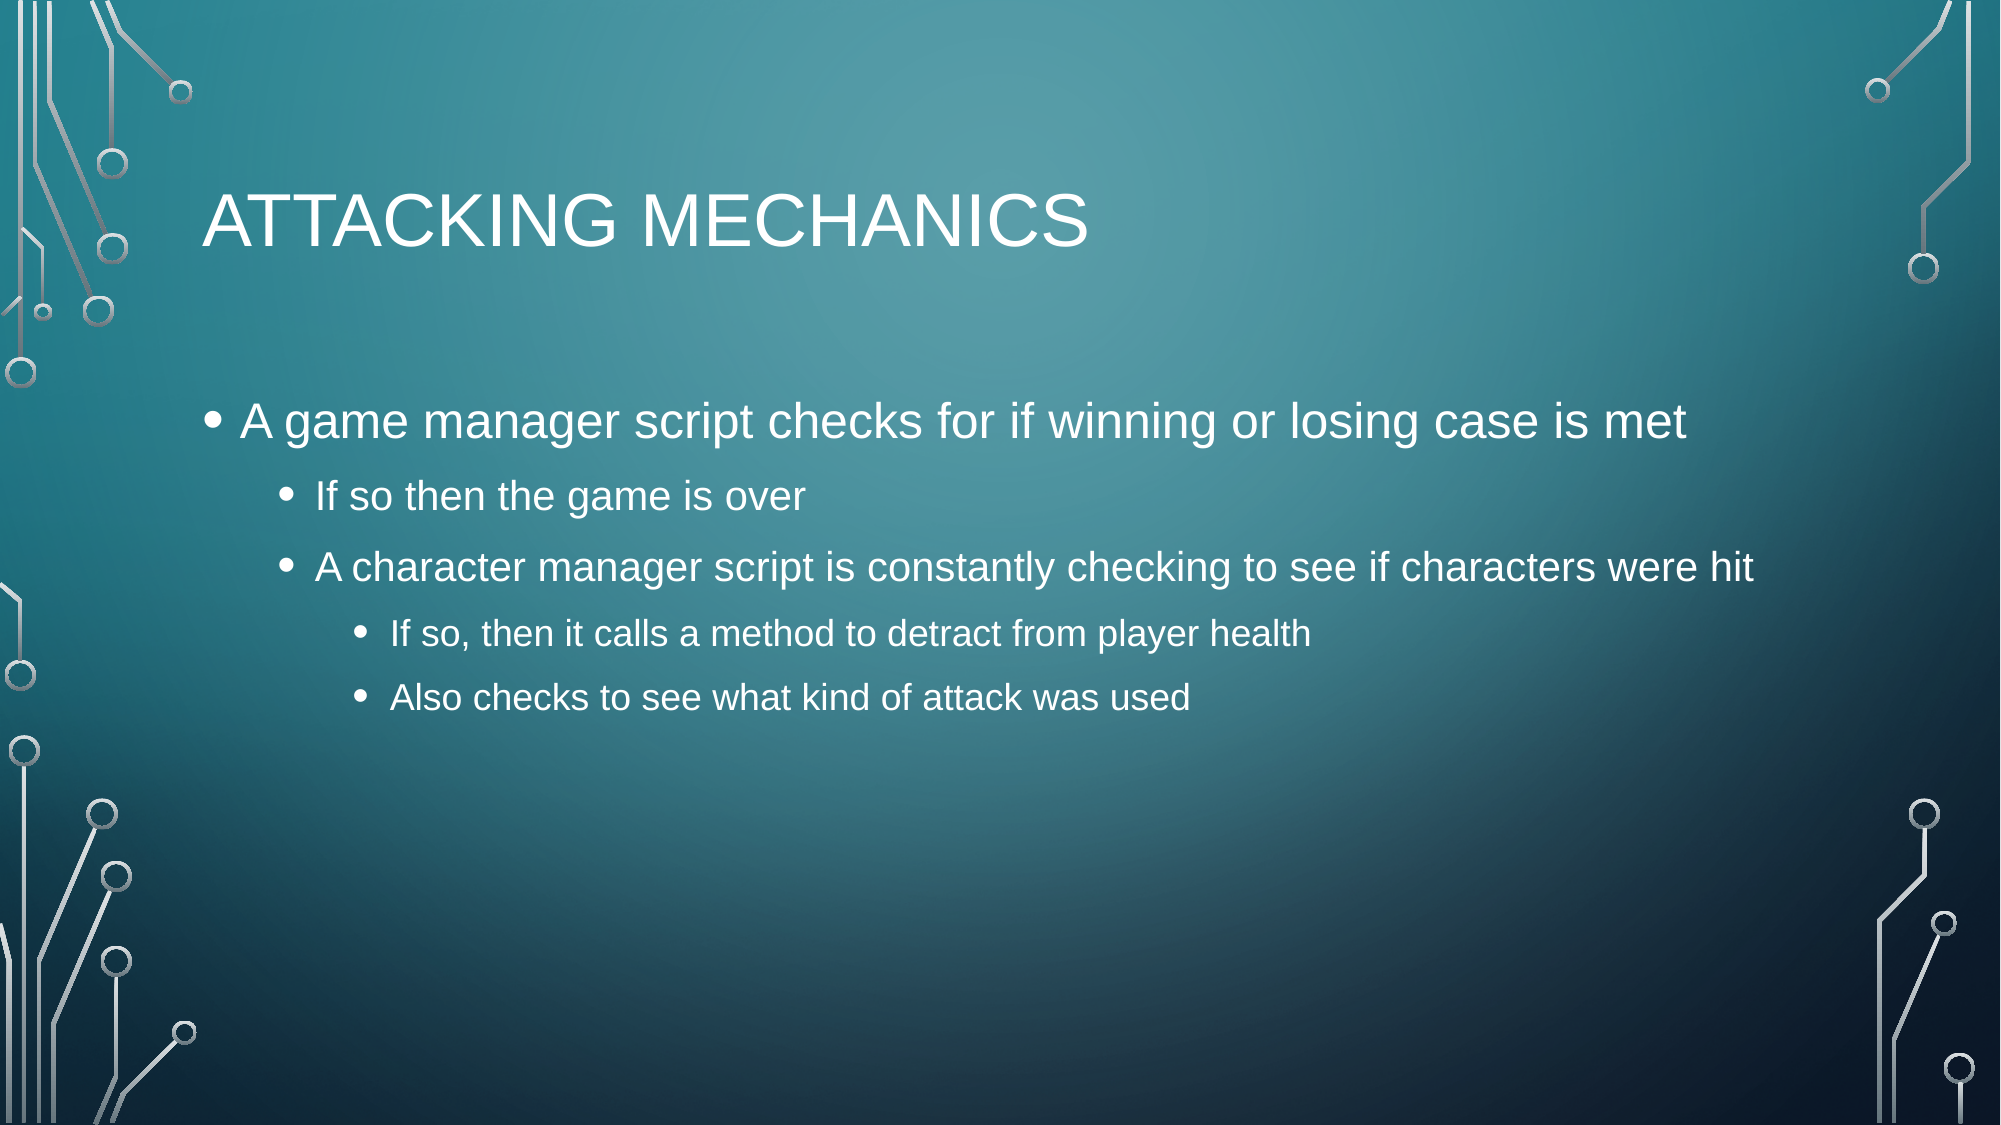

# Attacking mechanics
A game manager script checks for if winning or losing case is met
If so then the game is over
A character manager script is constantly checking to see if characters were hit
If so, then it calls a method to detract from player health
Also checks to see what kind of attack was used